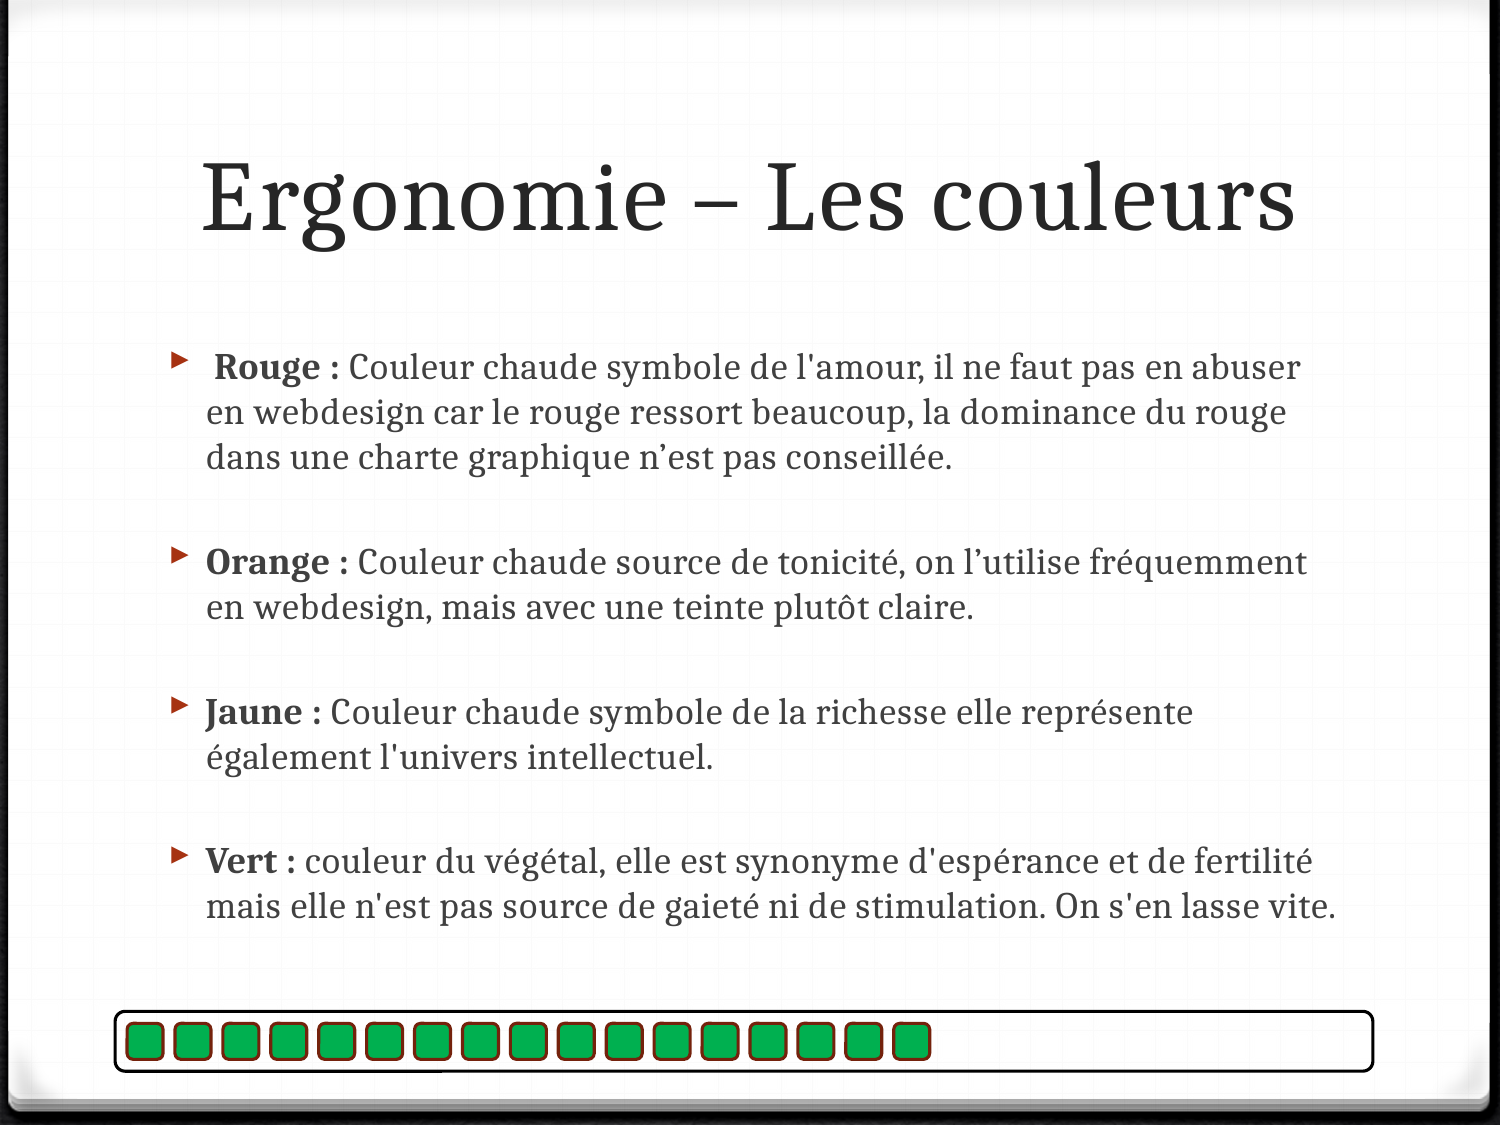

# Ergonomie – Les couleurs
 Rouge : Couleur chaude symbole de l'amour, il ne faut pas en abuser en webdesign car le rouge ressort beaucoup, la dominance du rouge dans une charte graphique n’est pas conseillée.

Orange : Couleur chaude source de tonicité, on l’utilise fréquemment en webdesign, mais avec une teinte plutôt claire.

Jaune : Couleur chaude symbole de la richesse elle représente également l'univers intellectuel.

Vert : couleur du végétal, elle est synonyme d'espérance et de fertilité mais elle n'est pas source de gaieté ni de stimulation. On s'en lasse vite.